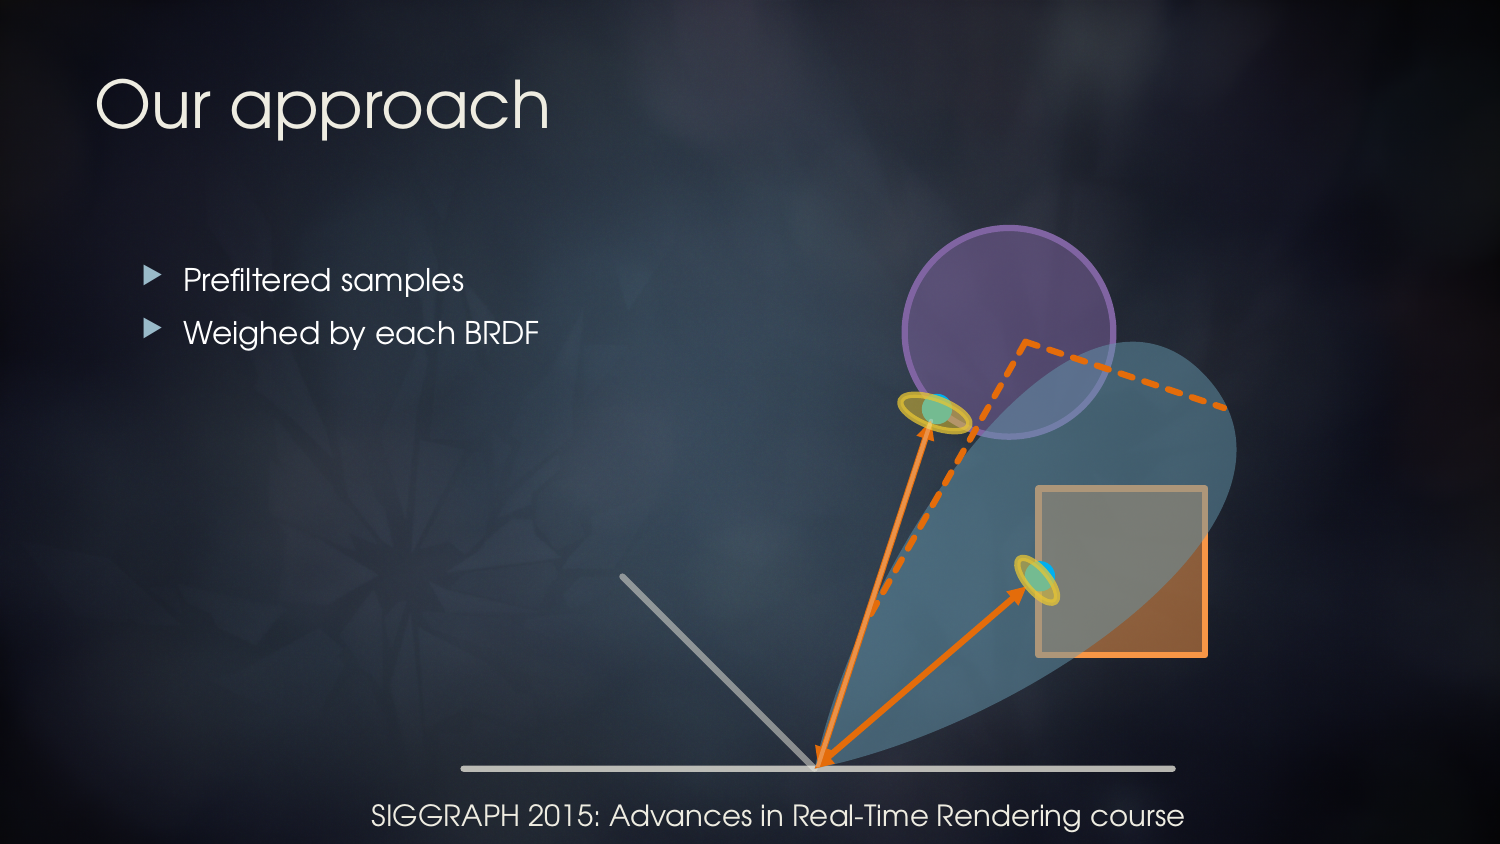

# Our approach

Prefiltered samples
Weighed by each BRDF